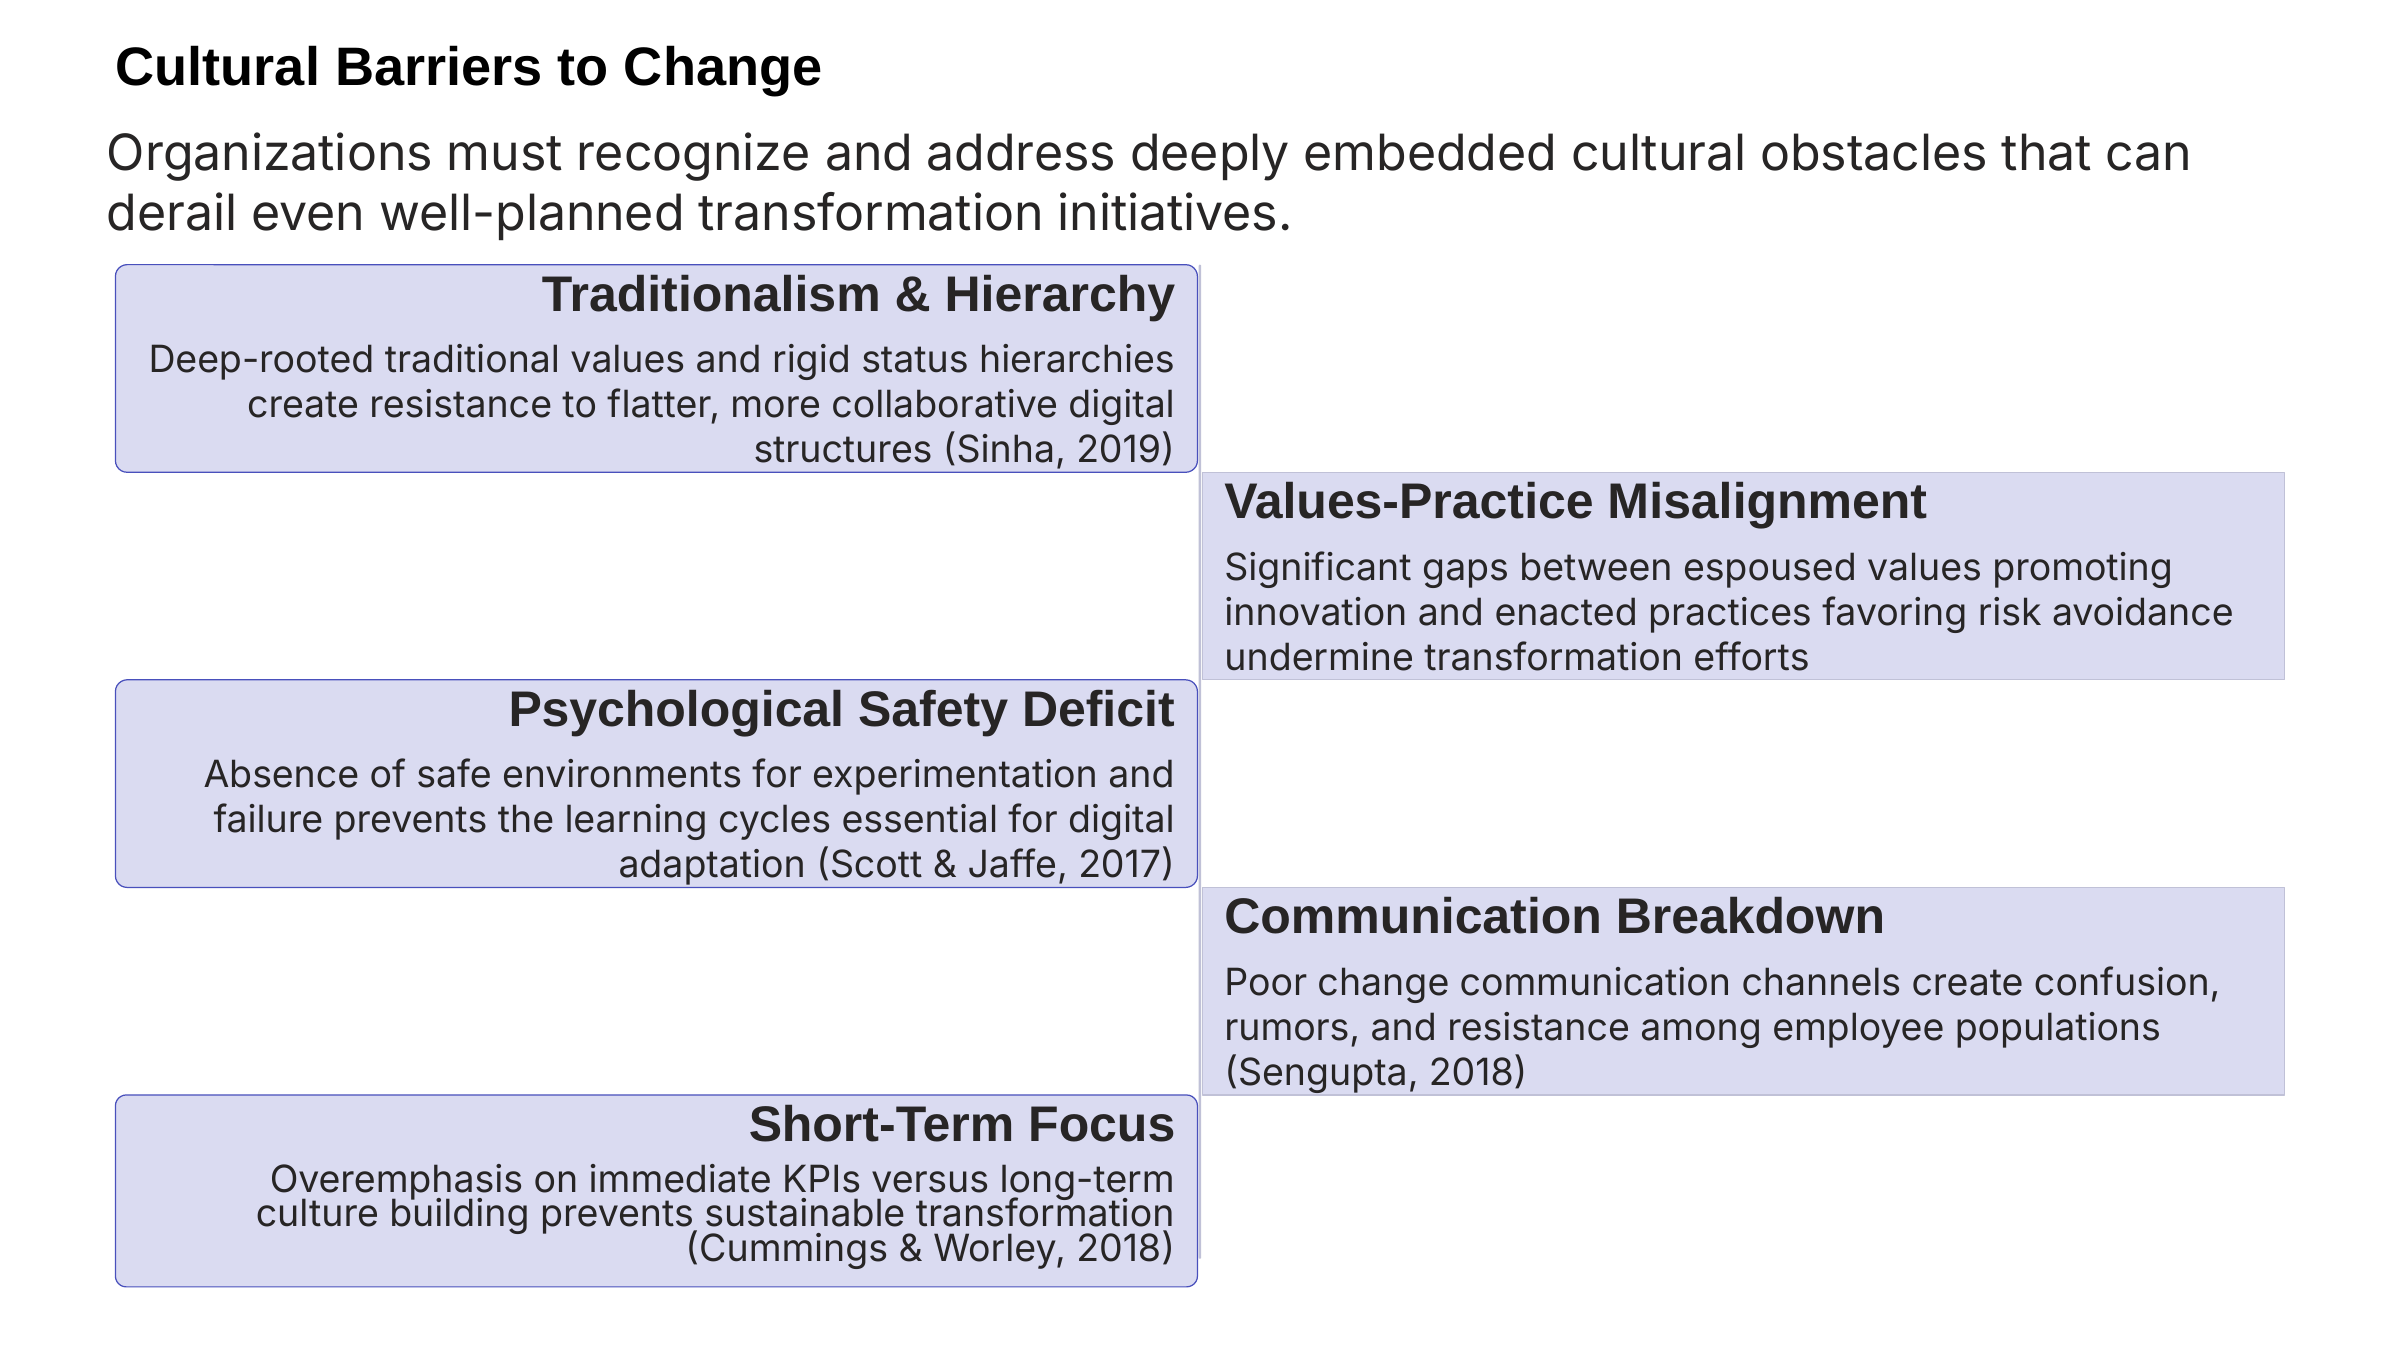

Cultural Barriers to Change
Organizations must recognize and address deeply embedded cultural obstacles that can derail even well-planned transformation initiatives.

Traditionalism & Hierarchy
Deep-rooted traditional values and rigid status hierarchies create resistance to flatter, more collaborative digital structures (Sinha, 2019)

Values-Practice Misalignment
Significant gaps between espoused values promoting innovation and enacted practices favoring risk avoidance undermine transformation efforts

Psychological Safety Deficit
Absence of safe environments for experimentation and failure prevents the learning cycles essential for digital adaptation (Scott & Jaffe, 2017)

Communication Breakdown
Poor change communication channels create confusion, rumors, and resistance among employee populations (Sengupta, 2018)

Short-Term Focus
Overemphasis on immediate KPIs versus long-term culture building prevents sustainable transformation (Cummings & Worley, 2018)